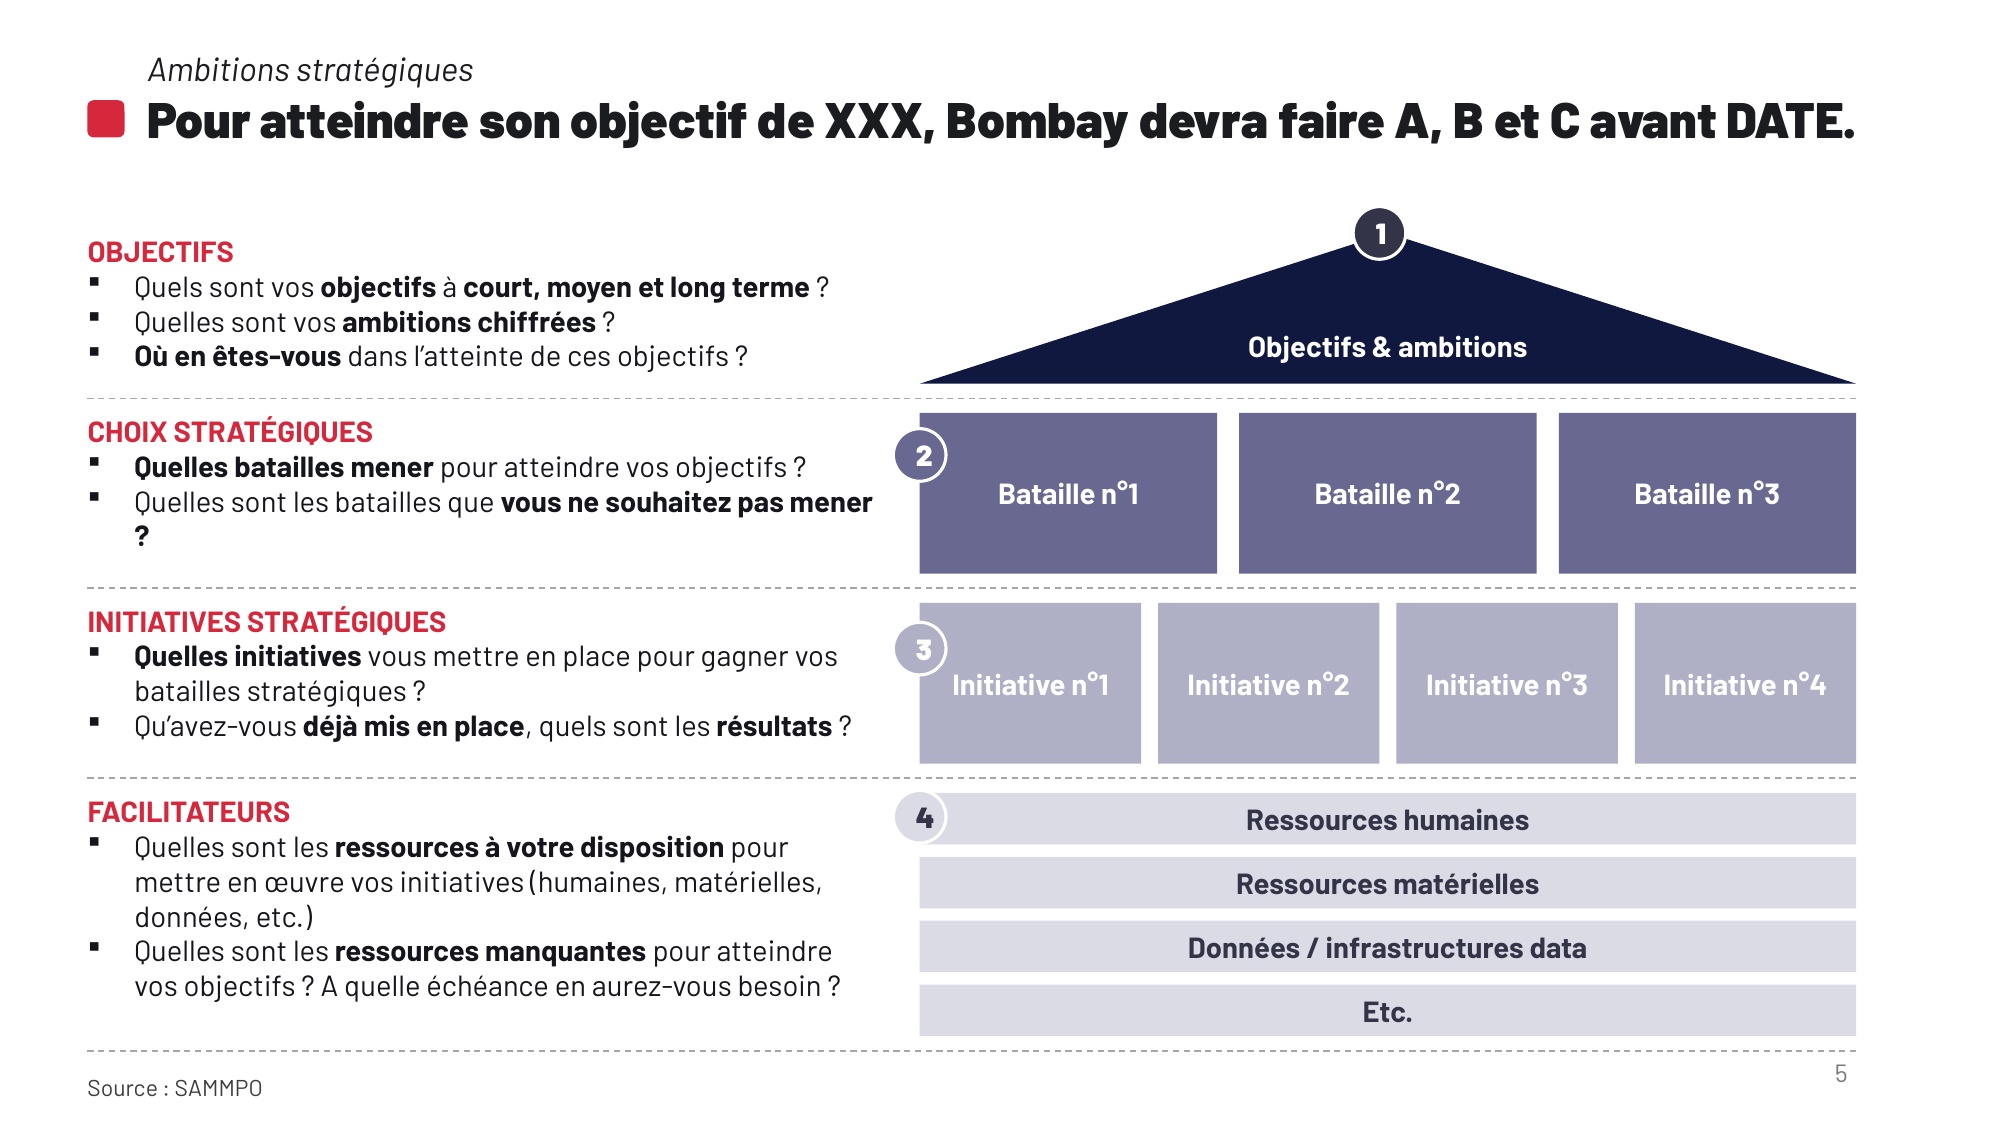

Ambitions stratégiques
Pour atteindre son objectif de XXX, Bombay devra faire A, B et C avant DATE.

1
OBJECTIFS
Quels sont vos objectifs à court, moyen et long terme ?
Quelles sont vos ambitions chiffrées ?
Où en êtes-vous dans l’atteinte de ces objectifs ?

Objectifs & ambitions
CHOIX STRATÉGIQUES
Quelles batailles mener pour atteindre vos objectifs ?
Quelles sont les batailles que vous ne souhaitez pas mener ?

Bataille n°1
Bataille n°2
Bataille n°3
2
INITIATIVES STRATÉGIQUES
Quelles initiatives vous mettre en place pour gagner vos batailles stratégiques ?
Qu’avez-vous déjà mis en place, quels sont les résultats ?
Initiative n°1
Initiative n°2
Initiative n°3
Initiative n°4
3
4
Ressources humaines
Ressources matérielles
Données / infrastructures data
Etc.
FACILITATEURS
Quelles sont les ressources à votre disposition pour mettre en œuvre vos initiatives (humaines, matérielles, données, etc.)
Quelles sont les ressources manquantes pour atteindre vos objectifs ? A quelle échéance en aurez-vous besoin ?

5
Source : SAMMPO